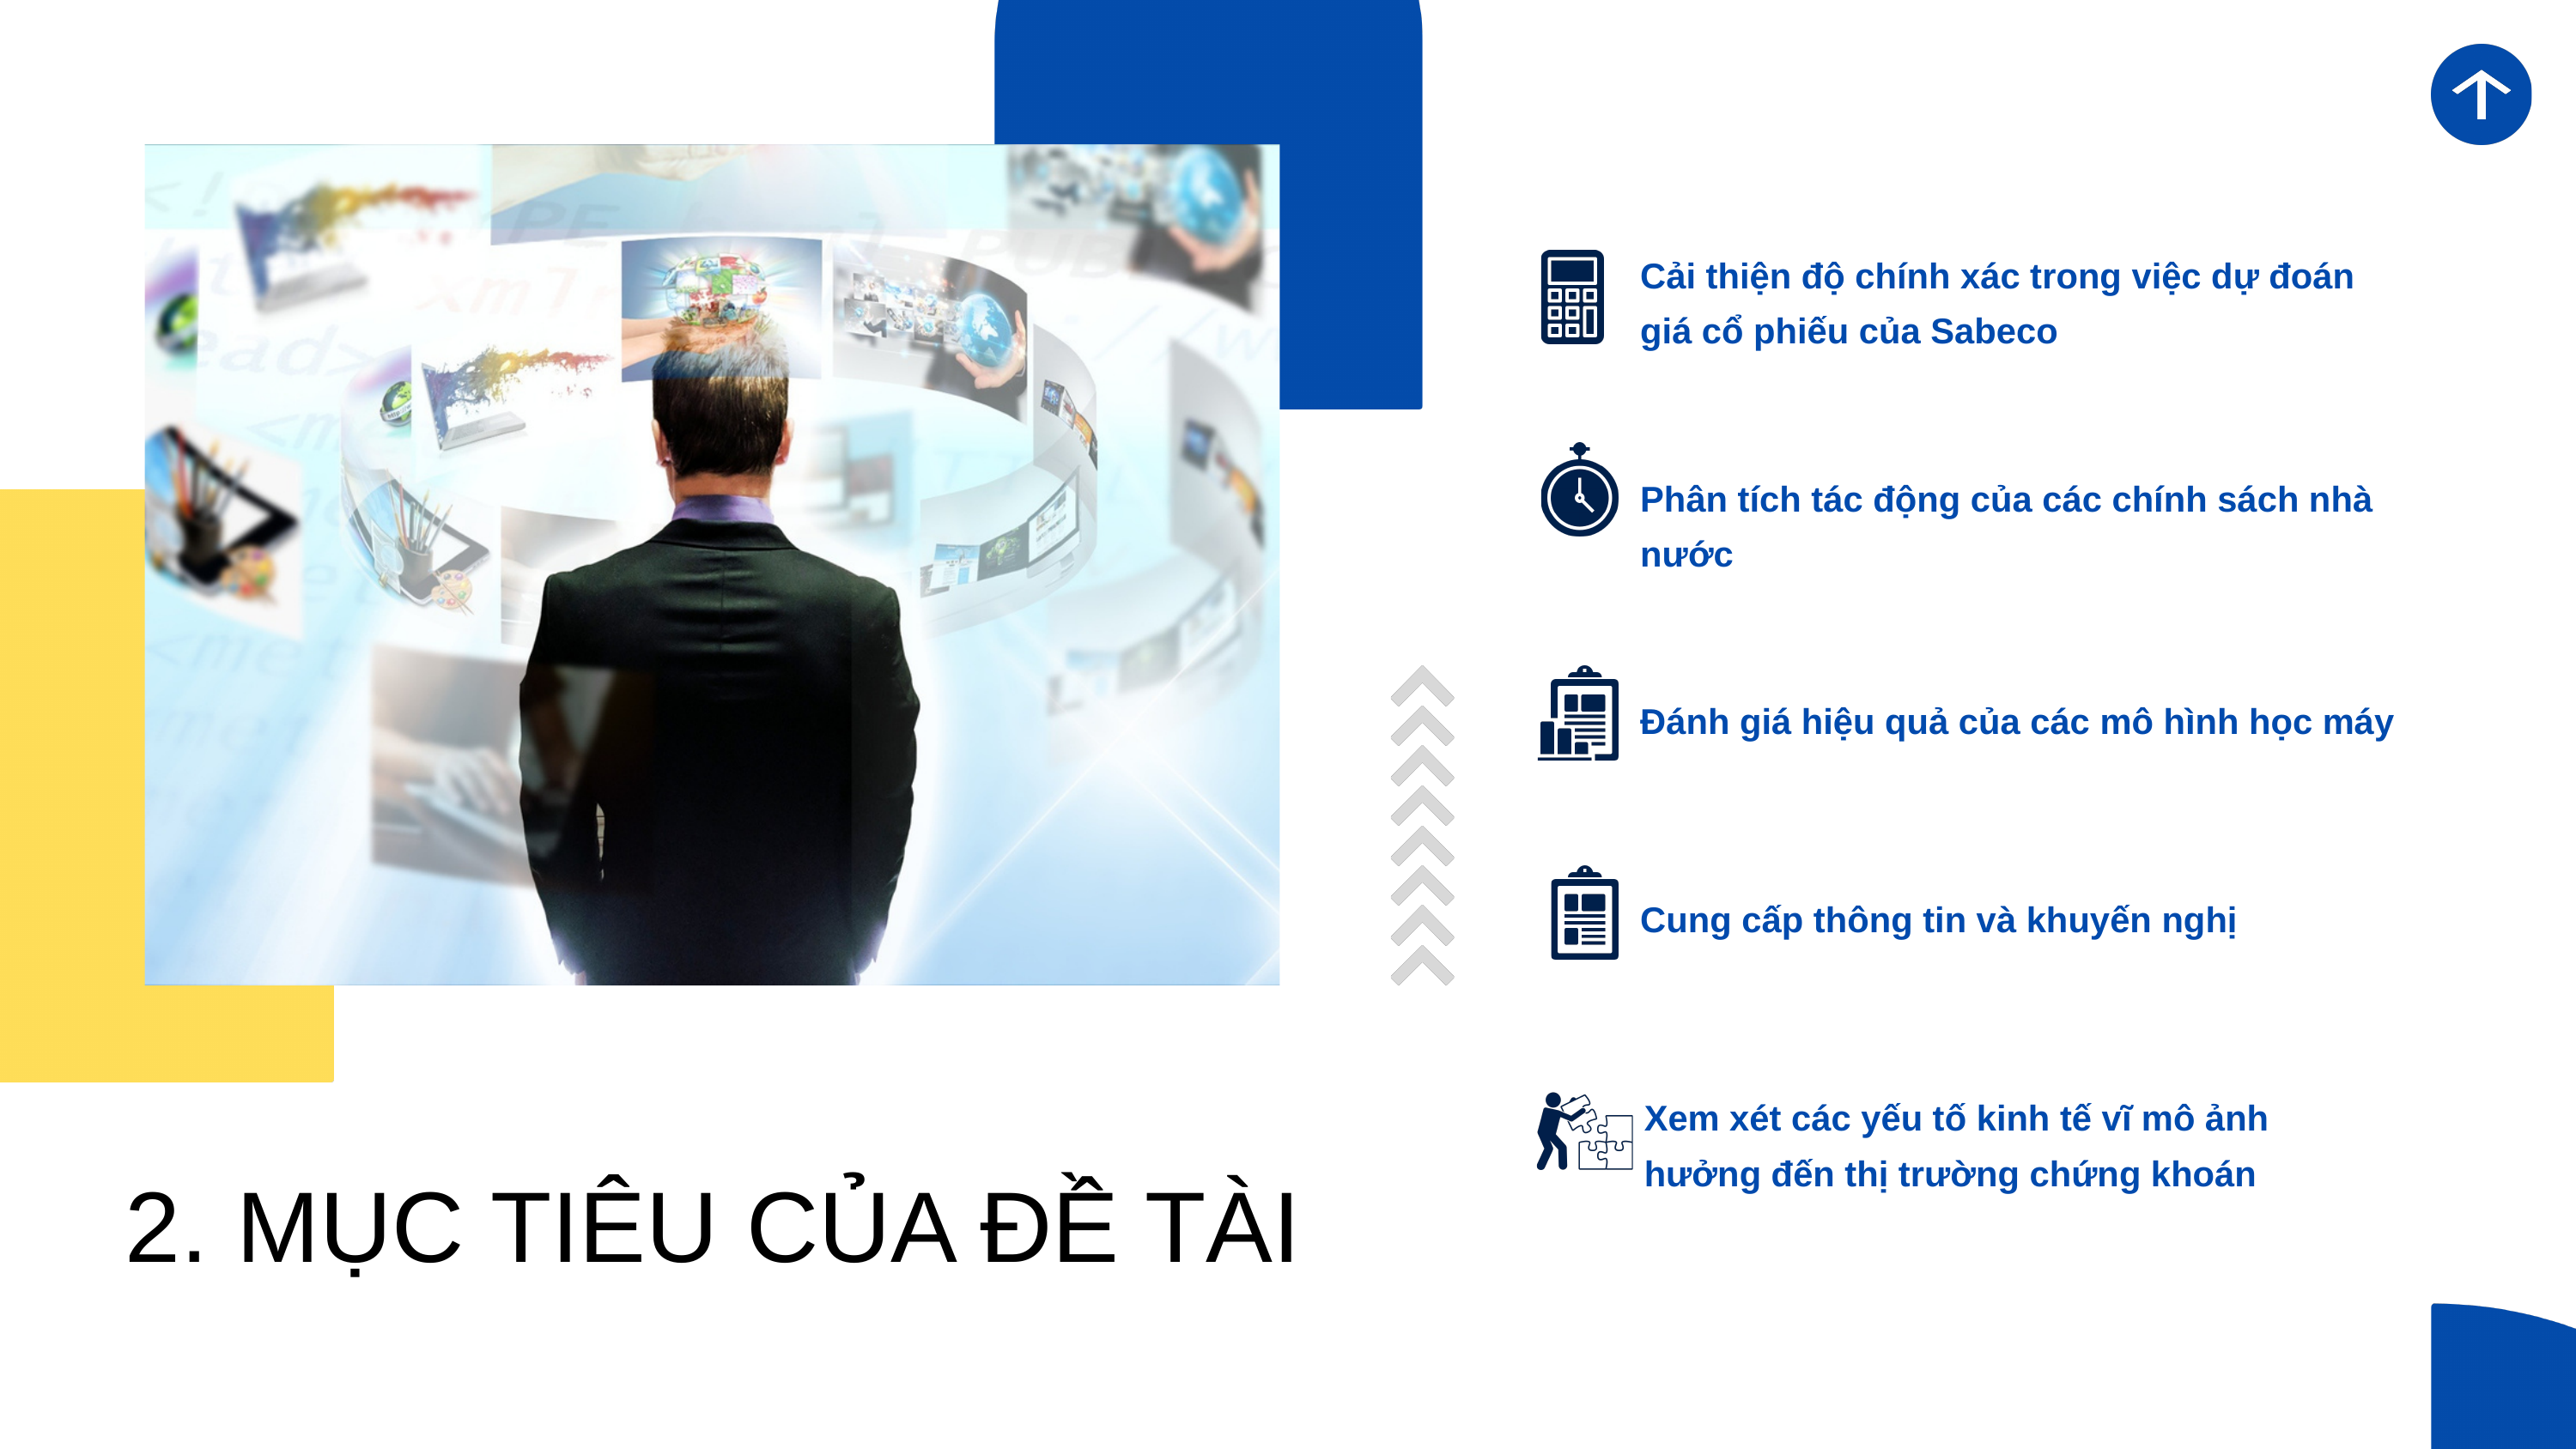

Cải thiện độ chính xác trong việc dự đoán giá cổ phiếu của Sabeco

Phân tích tác động của các chính sách nhà nước

Đánh giá hiệu quả của các mô hình học máy

Cung cấp thông tin và khuyến nghị

Xem xét các yếu tố kinh tế vĩ mô ảnh hưởng đến thị trường chứng khoán

2. MỤC TIÊU CỦA ĐỀ TÀI